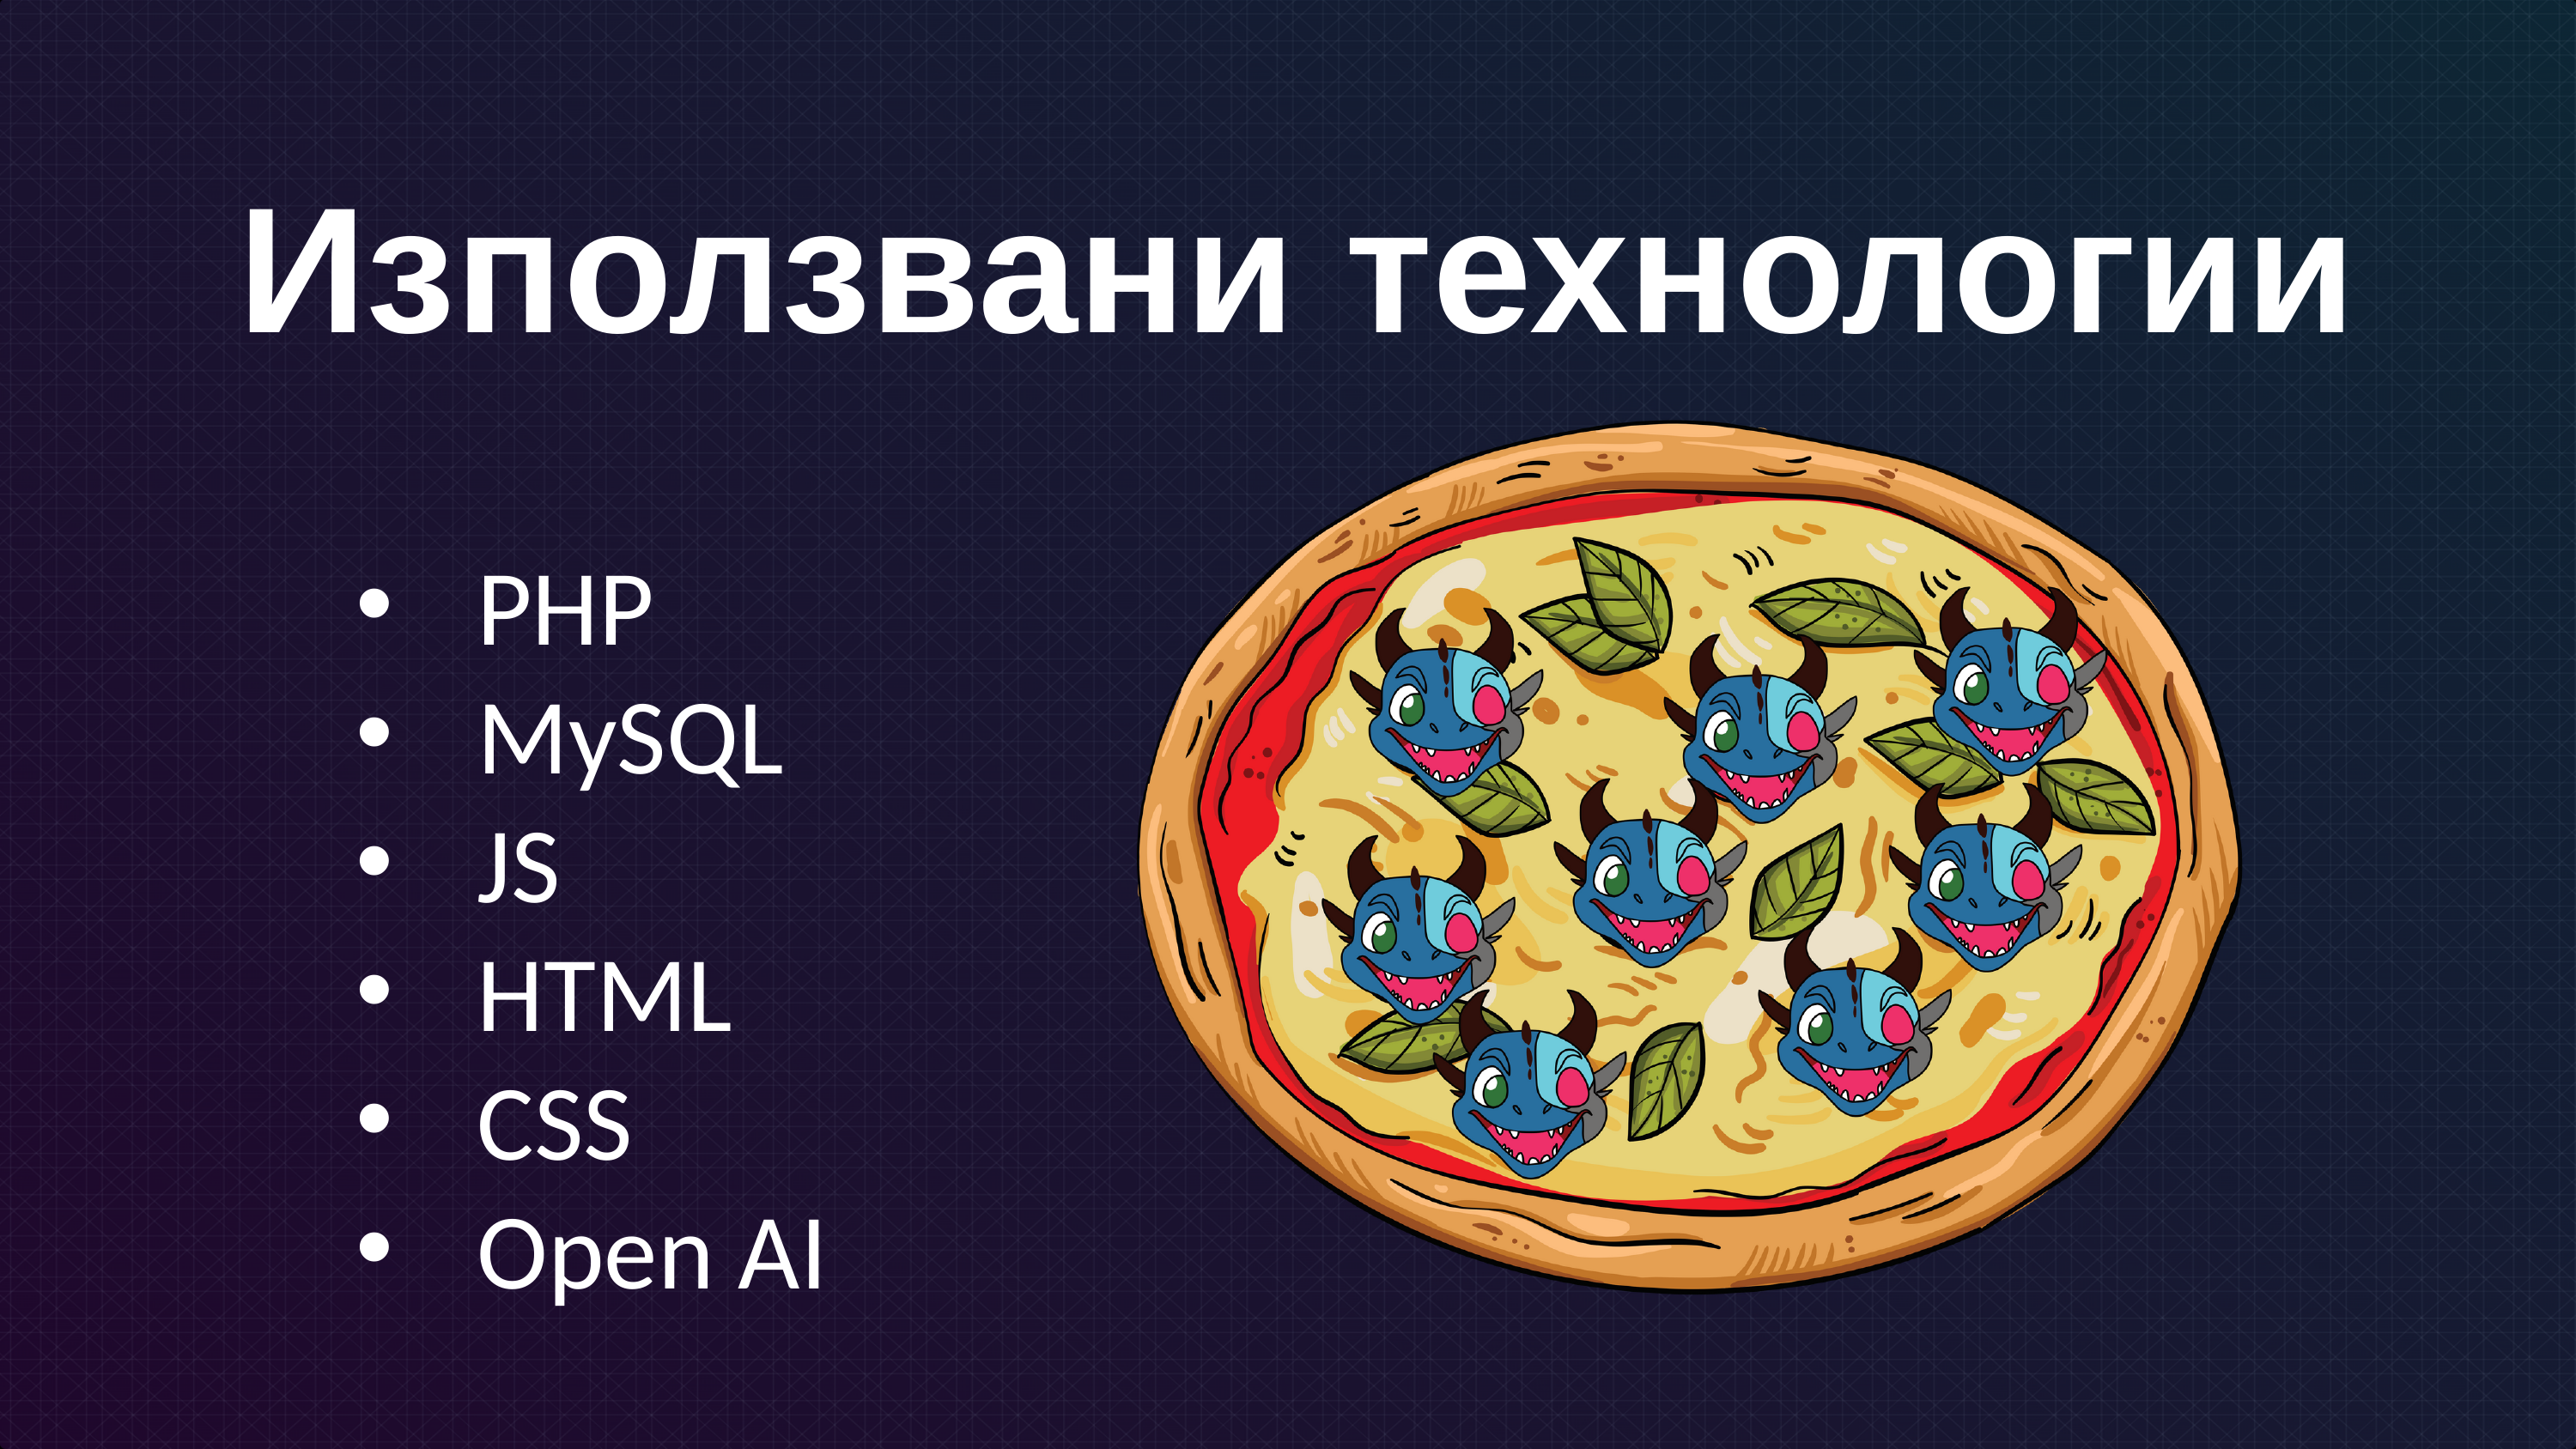

Използвани технологии

PHP
MySQL
JS
HTML
CSS
Open AI